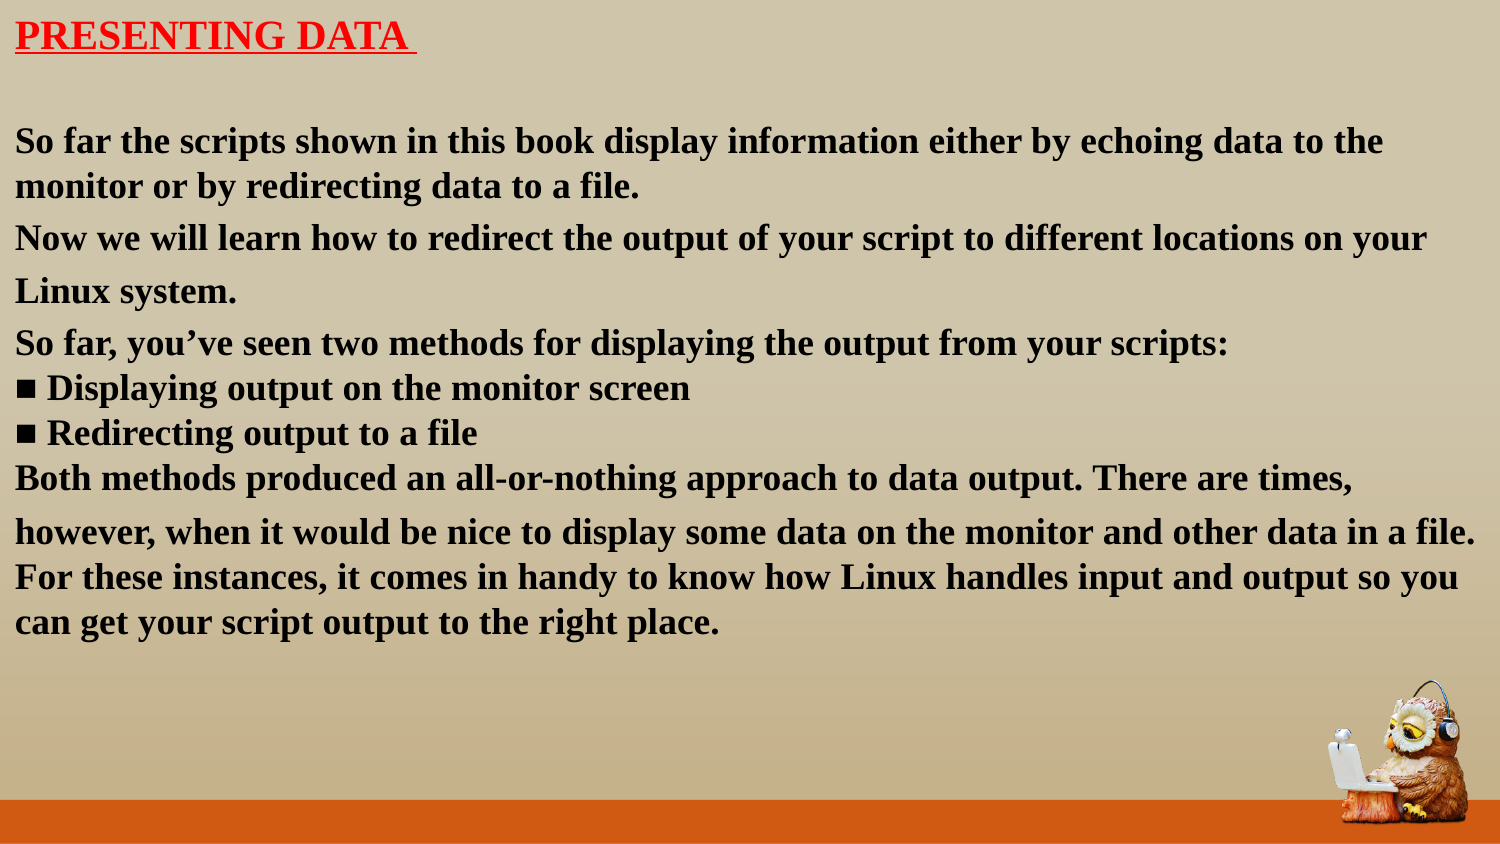

PRESENTING DATA
So far the scripts shown in this book display information either by echoing data to the monitor or by redirecting data to a file.
Now we will learn how to redirect the output of your script to different locations on your
Linux system.
So far, you’ve seen two methods for displaying the output from your scripts:
■ Displaying output on the monitor screen
■ Redirecting output to a file
Both methods produced an all-or-nothing approach to data output. There are times,
however, when it would be nice to display some data on the monitor and other data in a file. For these instances, it comes in handy to know how Linux handles input and output so you can get your script output to the right place.